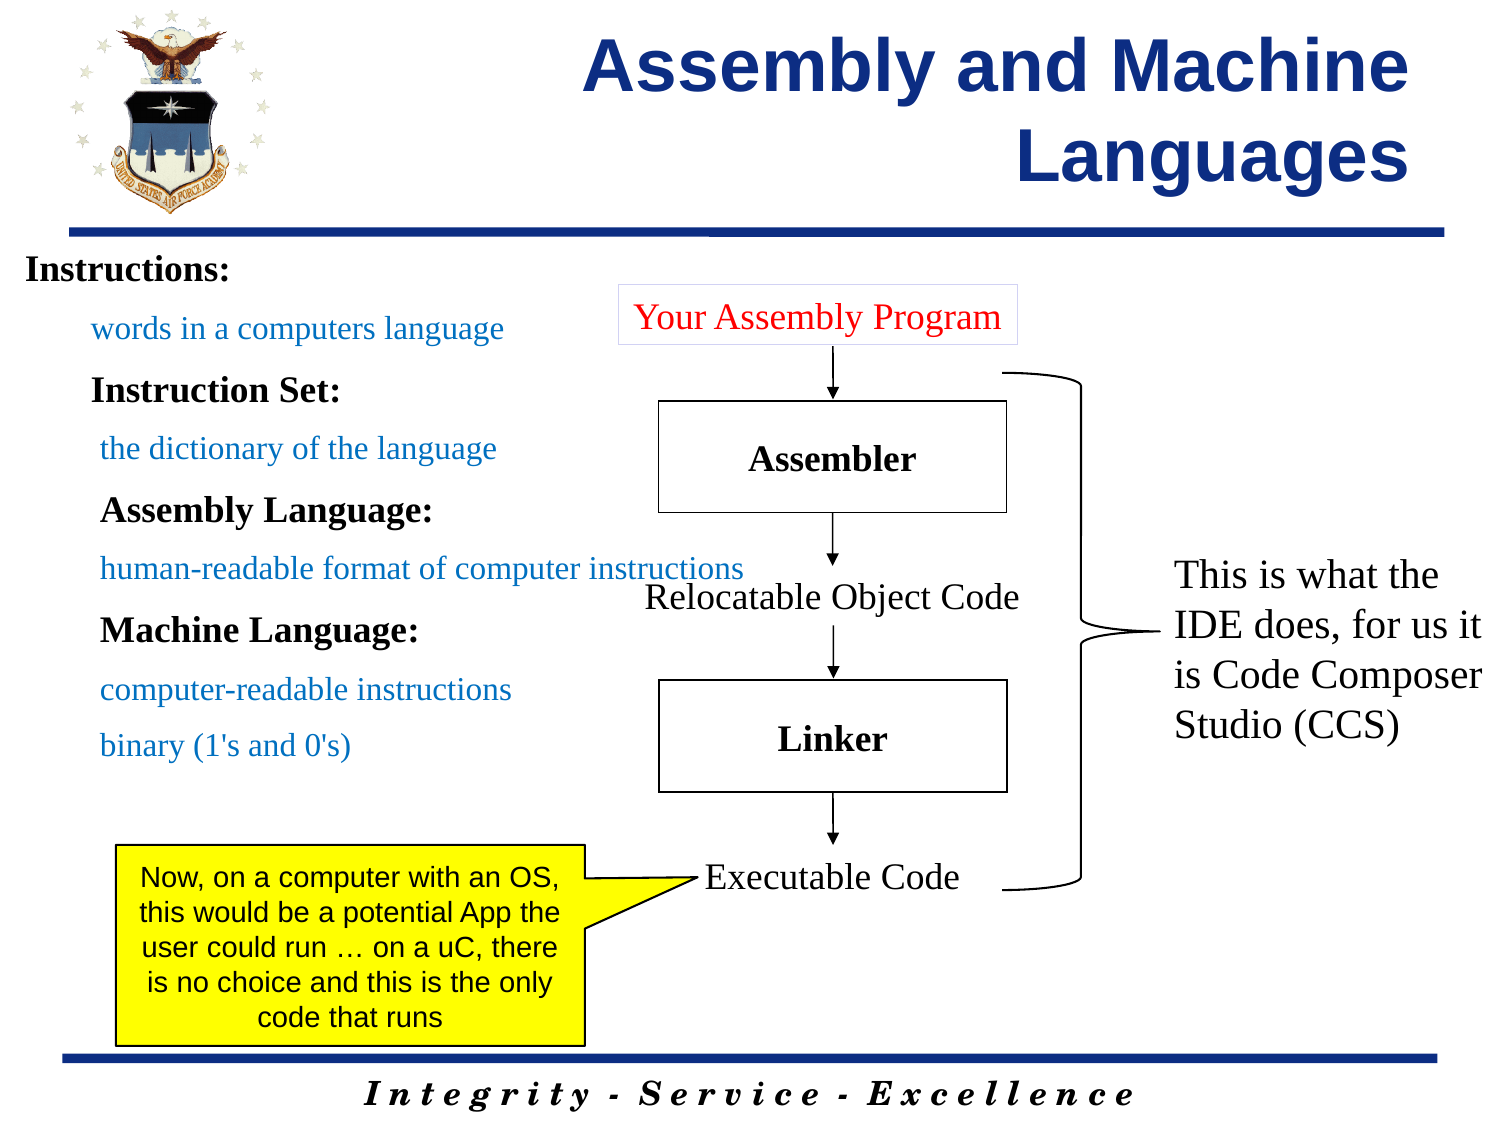

# Assembly and Machine Languages
Instructions:
words in a computers language
Instruction Set:
the dictionary of the language
Assembly Language:
human-readable format of computer instructions
Machine Language:
computer-readable instructions
binary (1's and 0's)
Your Assembly Program

Assembler

This is what the IDE does, for us it is Code Composer Studio (CCS)
Relocatable Object Code

Linker

Now, on a computer with an OS, this would be a potential App the user could run … on a uC, there is no choice and this is the only code that runs
Executable Code